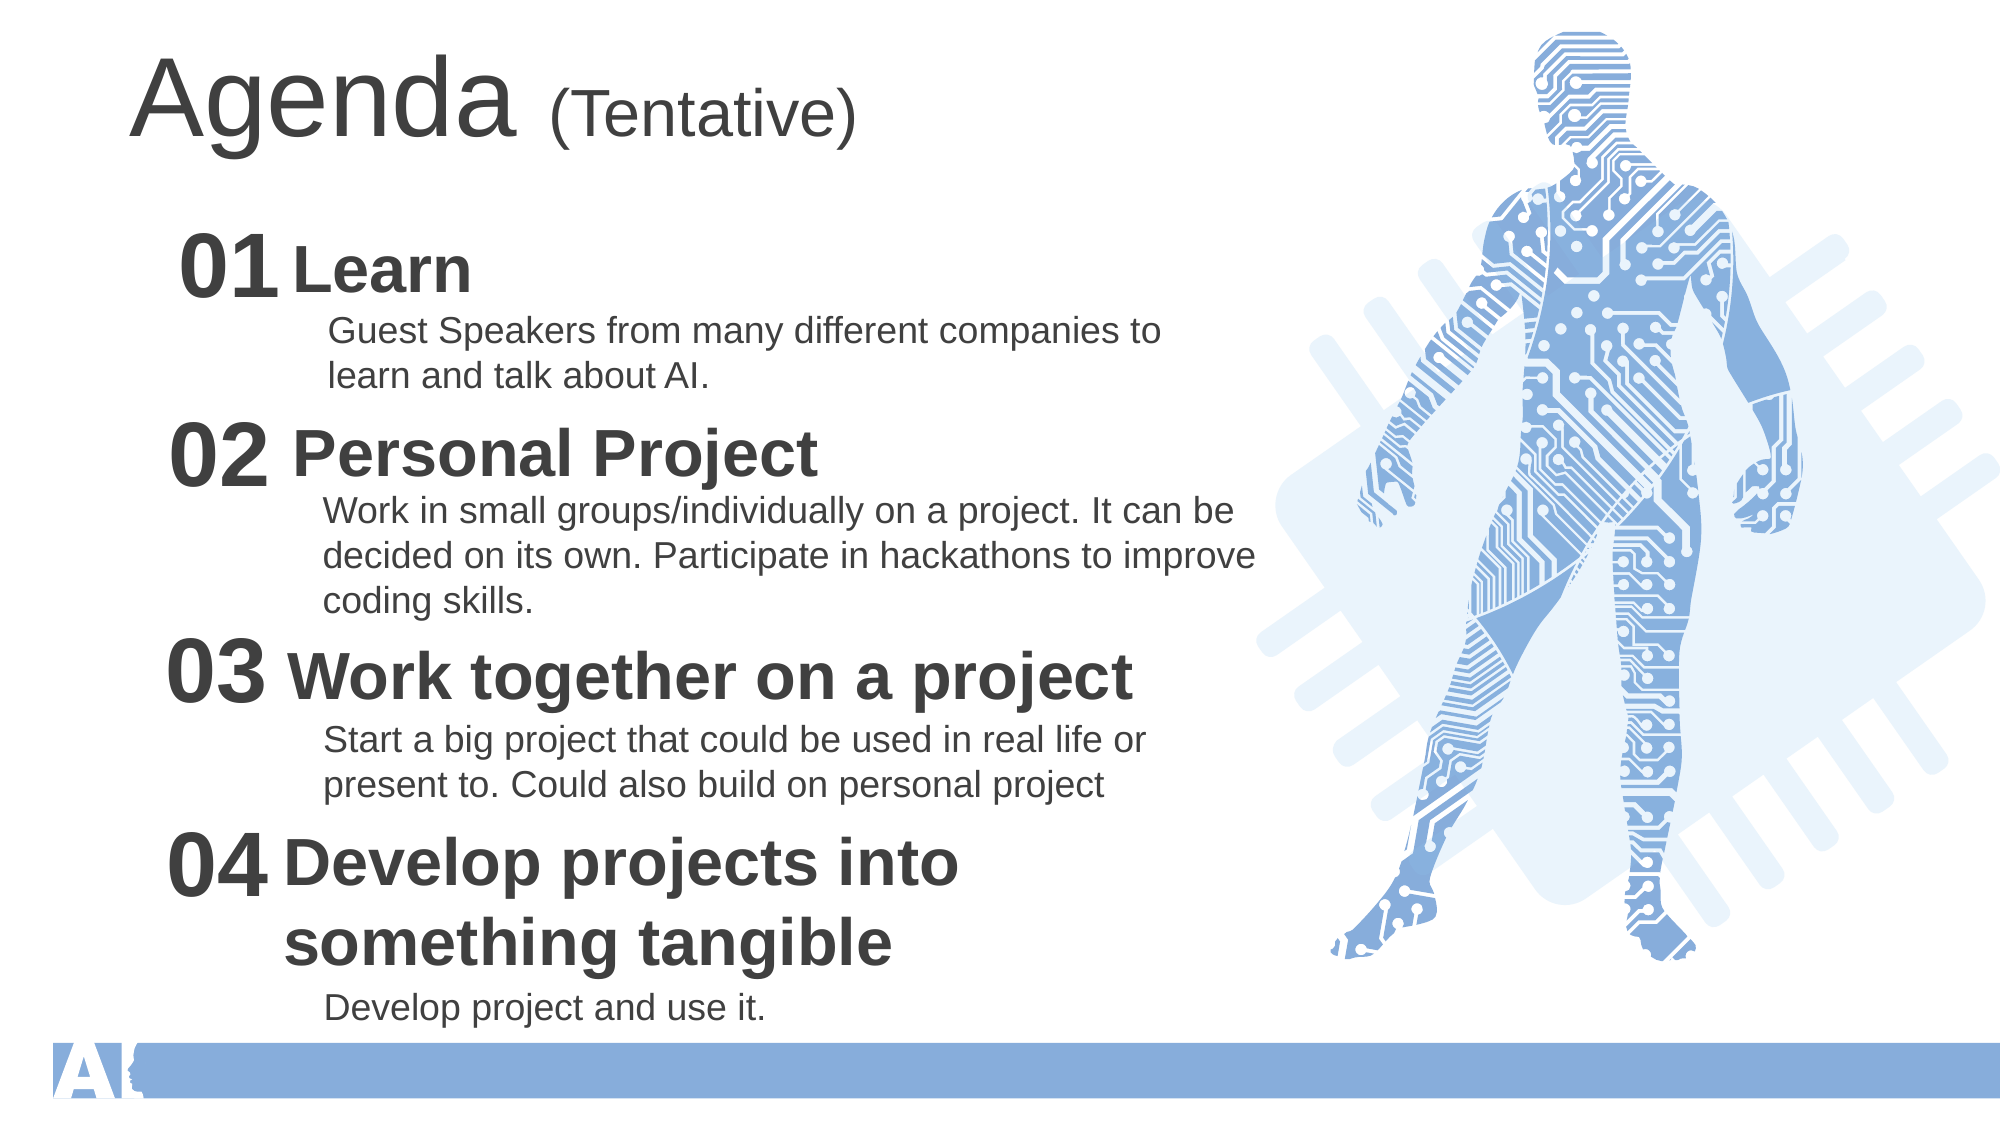

Agenda (Tentative)

01
Learn
Guest Speakers from many different companies to learn and talk about AI.
02
Personal Project
Work in small groups/individually on a project. It can be decided on its own. Participate in hackathons to improve coding skills.
03
Work together on a project
Start a big project that could be used in real life or present to. Could also build on personal project
04
Develop projects into something tangible
Develop project and use it.